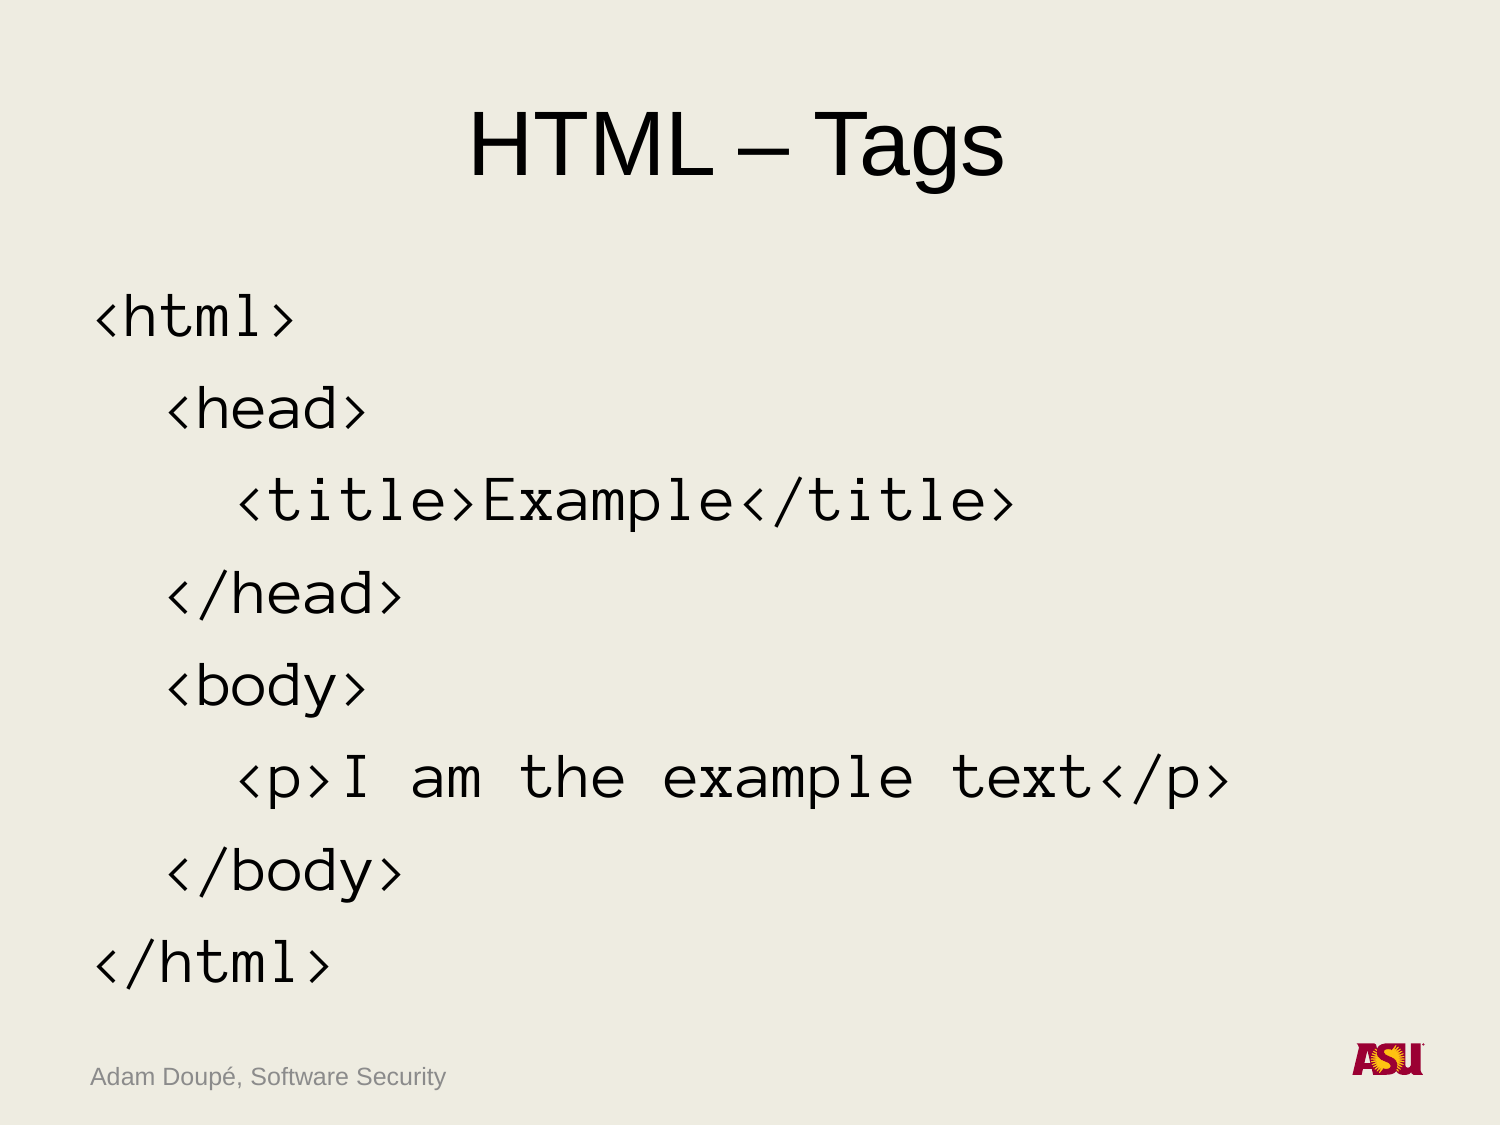

# HTML – Tags
<html>
  <head>
    <title>Example</title>
  </head>
  <body>
    <p>I am the example text</p>
  </body>
</html>